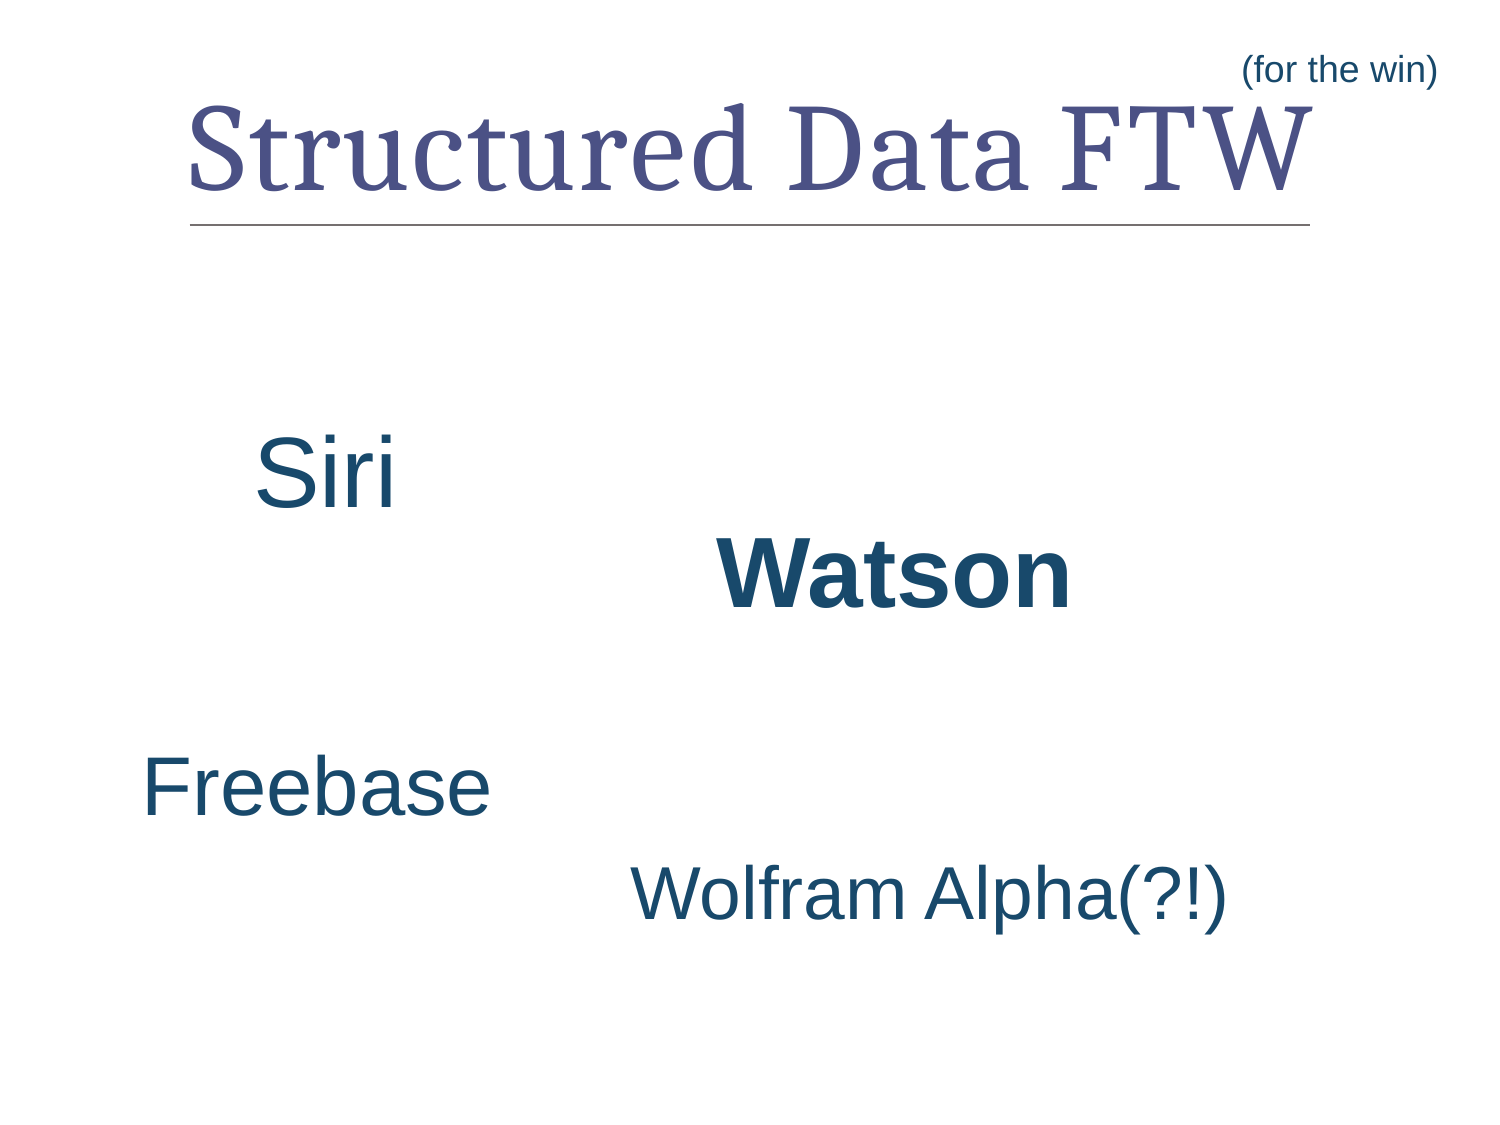

(for the win)
# Structured Data FTW
Siri
Watson
Freebase
Wolfram Alpha(?!)